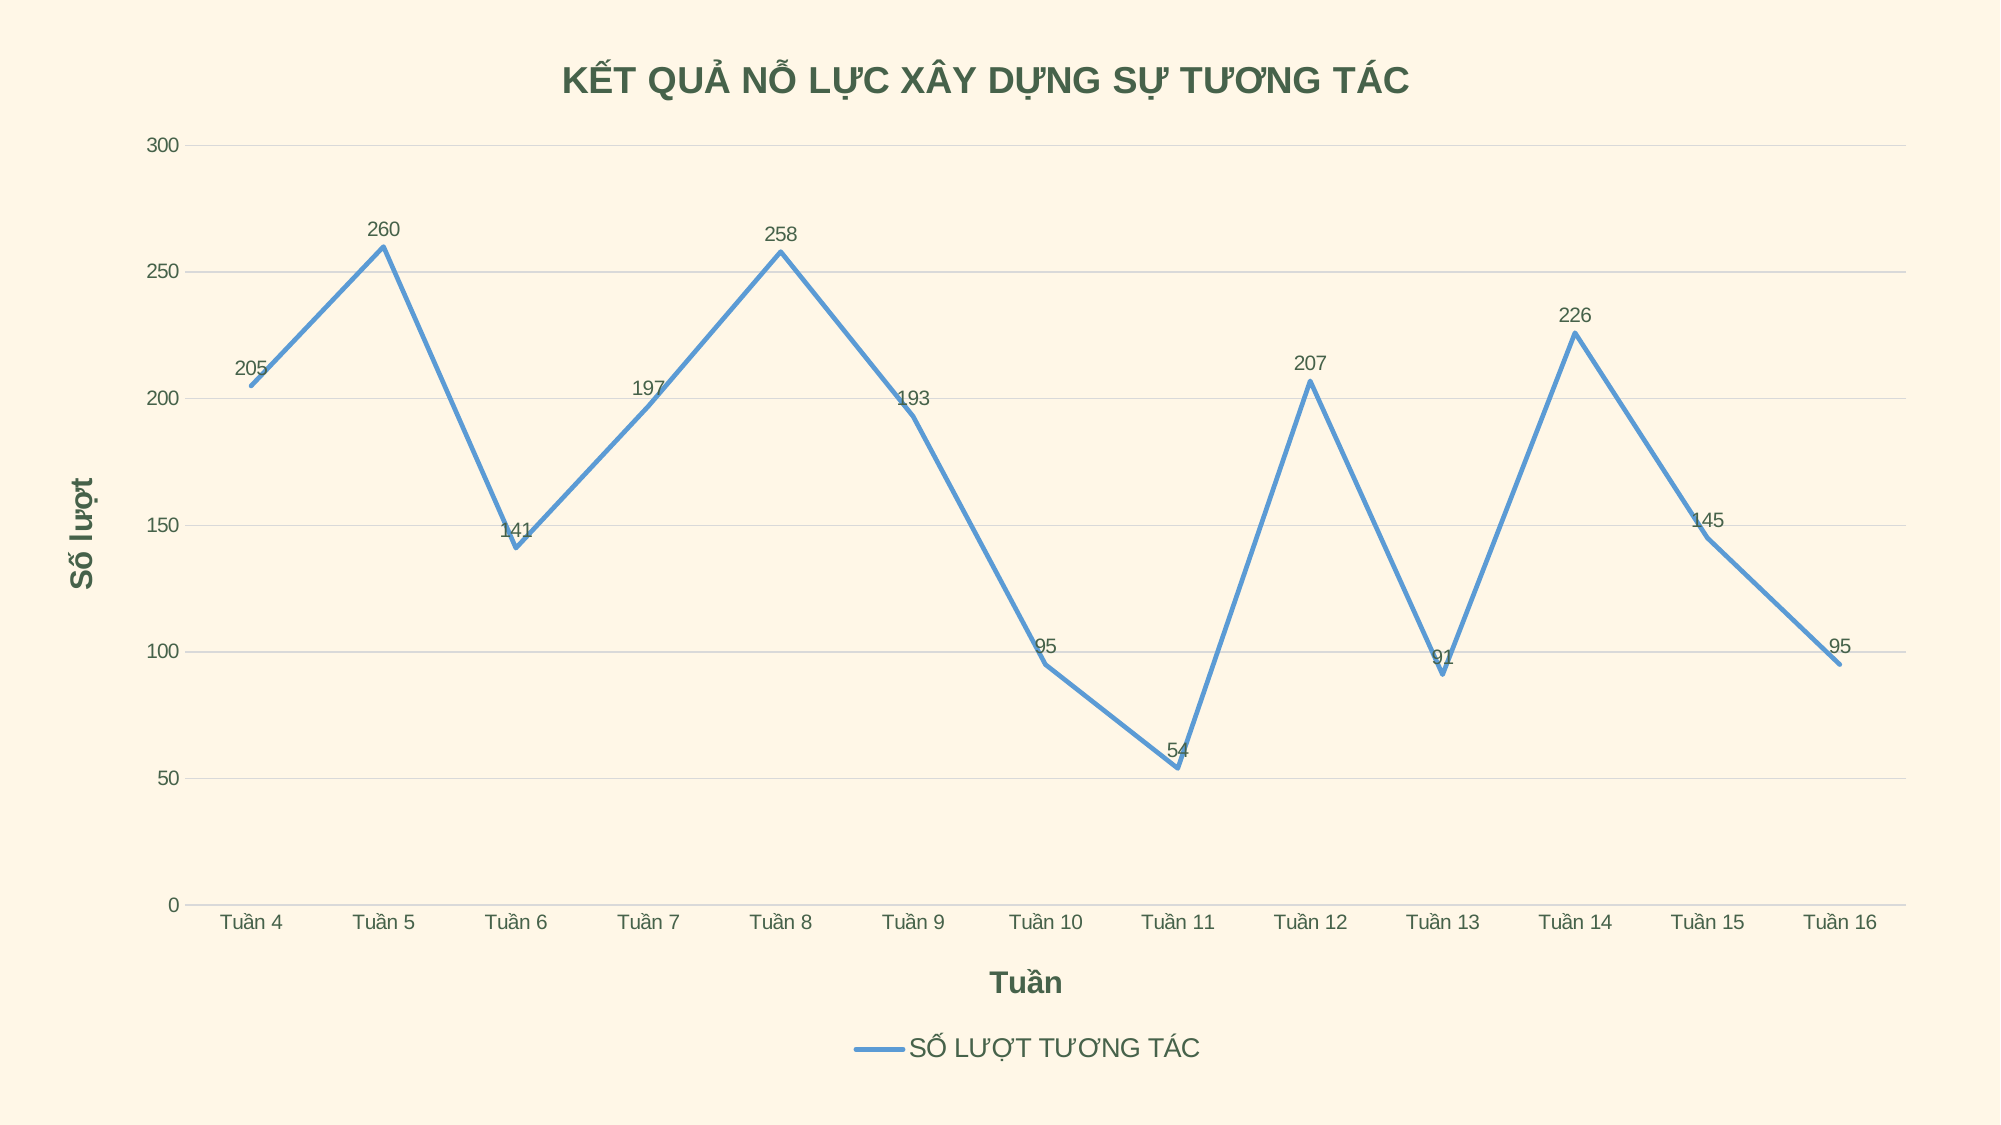

### Chart: KẾT QUẢ NỖ LỰC XÂY DỰNG SỰ TƯƠNG TÁC

| Category | SỐ LƯỢT TƯƠNG TÁC |
|---|---|
| Tuần 4 | 205.0 |
| Tuần 5 | 260.0 |
| Tuần 6 | 141.0 |
| Tuần 7 | 197.0 |
| Tuần 8 | 258.0 |
| Tuần 9 | 193.0 |
| Tuần 10 | 95.0 |
| Tuần 11 | 54.0 |
| Tuần 12 | 207.0 |
| Tuần 13 | 91.0 |
| Tuần 14 | 226.0 |
| Tuần 15 | 145.0 |
| Tuần 16 | 95.0 |